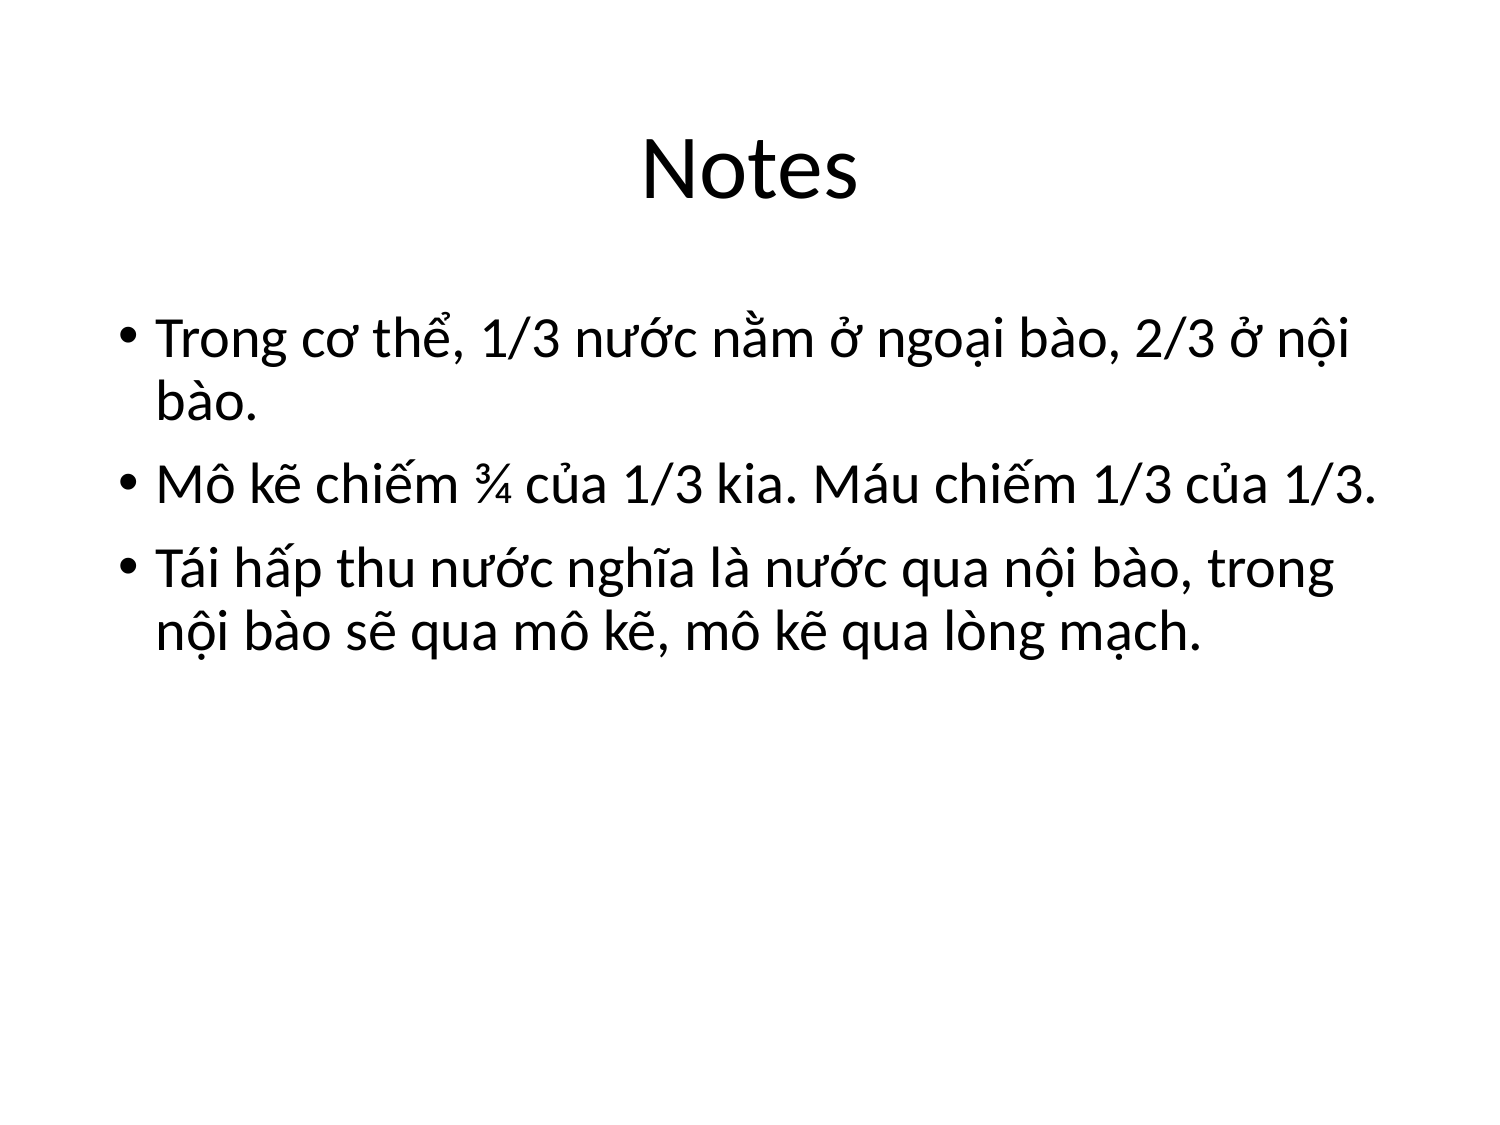

# Notes
Trong cơ thể, 1/3 nước nằm ở ngoại bào, 2/3 ở nội bào.
Mô kẽ chiếm ¾ của 1/3 kia. Máu chiếm 1/3 của 1/3.
Tái hấp thu nước nghĩa là nước qua nội bào, trong nội bào sẽ qua mô kẽ, mô kẽ qua lòng mạch.